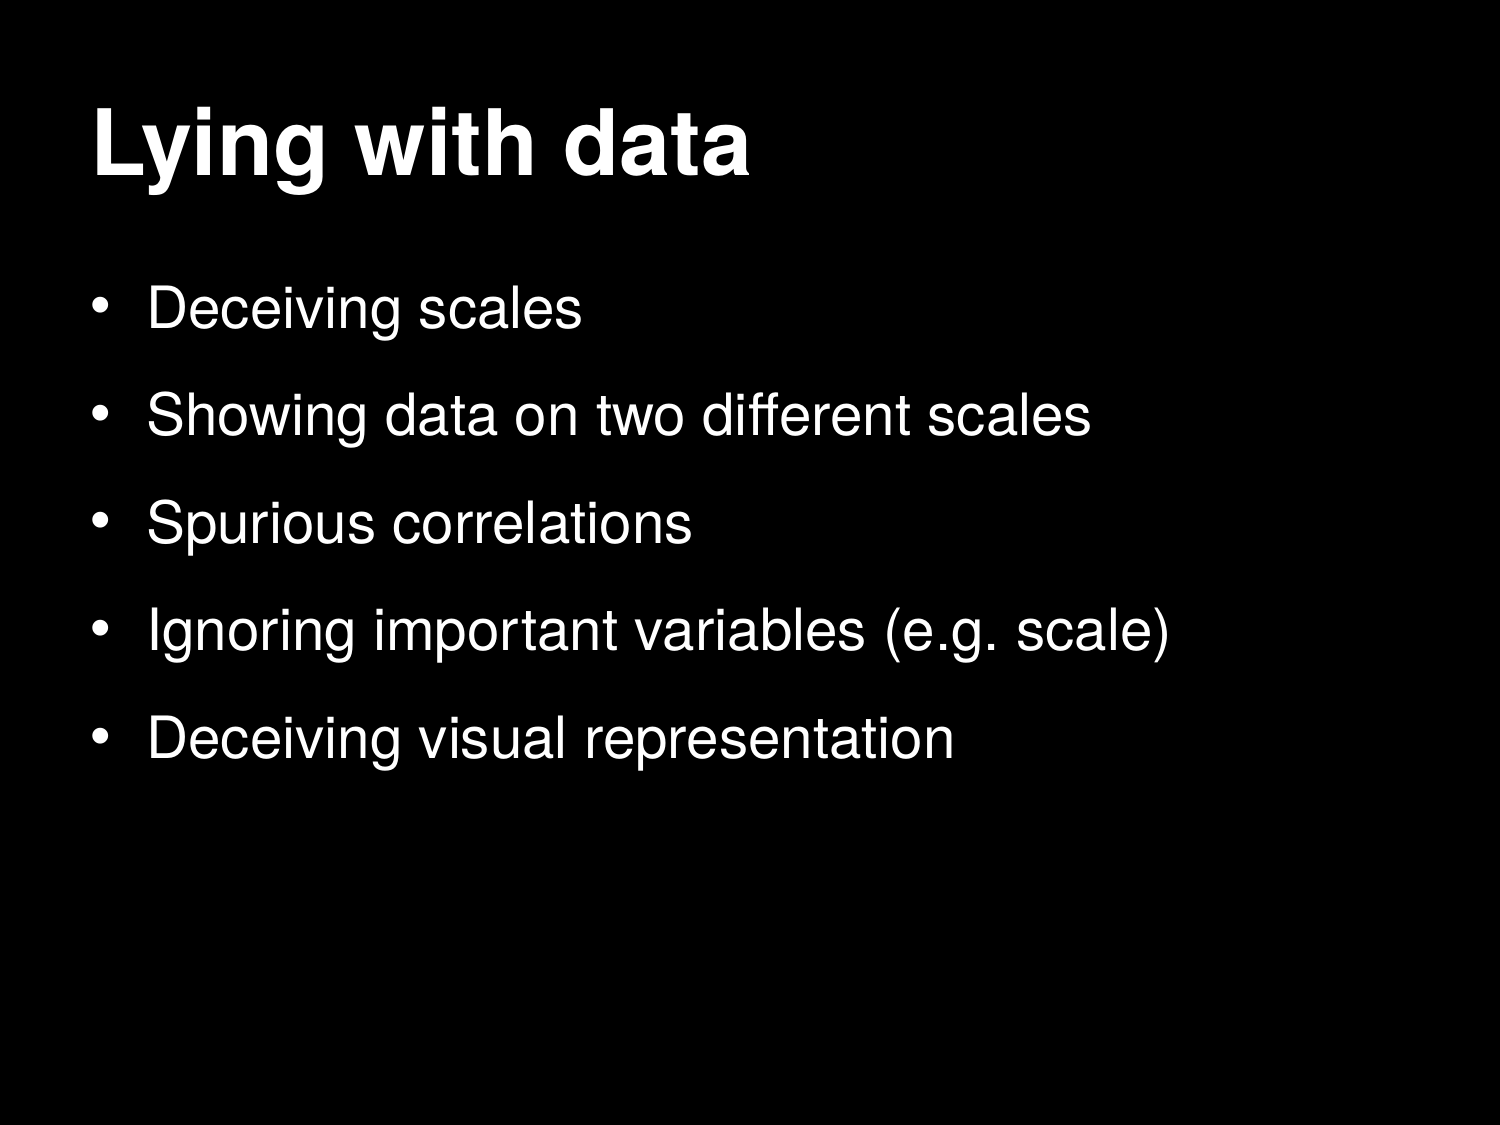

# Lying with data
Deceiving scales
Showing data on two different scales
Spurious correlations
Ignoring important variables (e.g. scale)
Deceiving visual representation